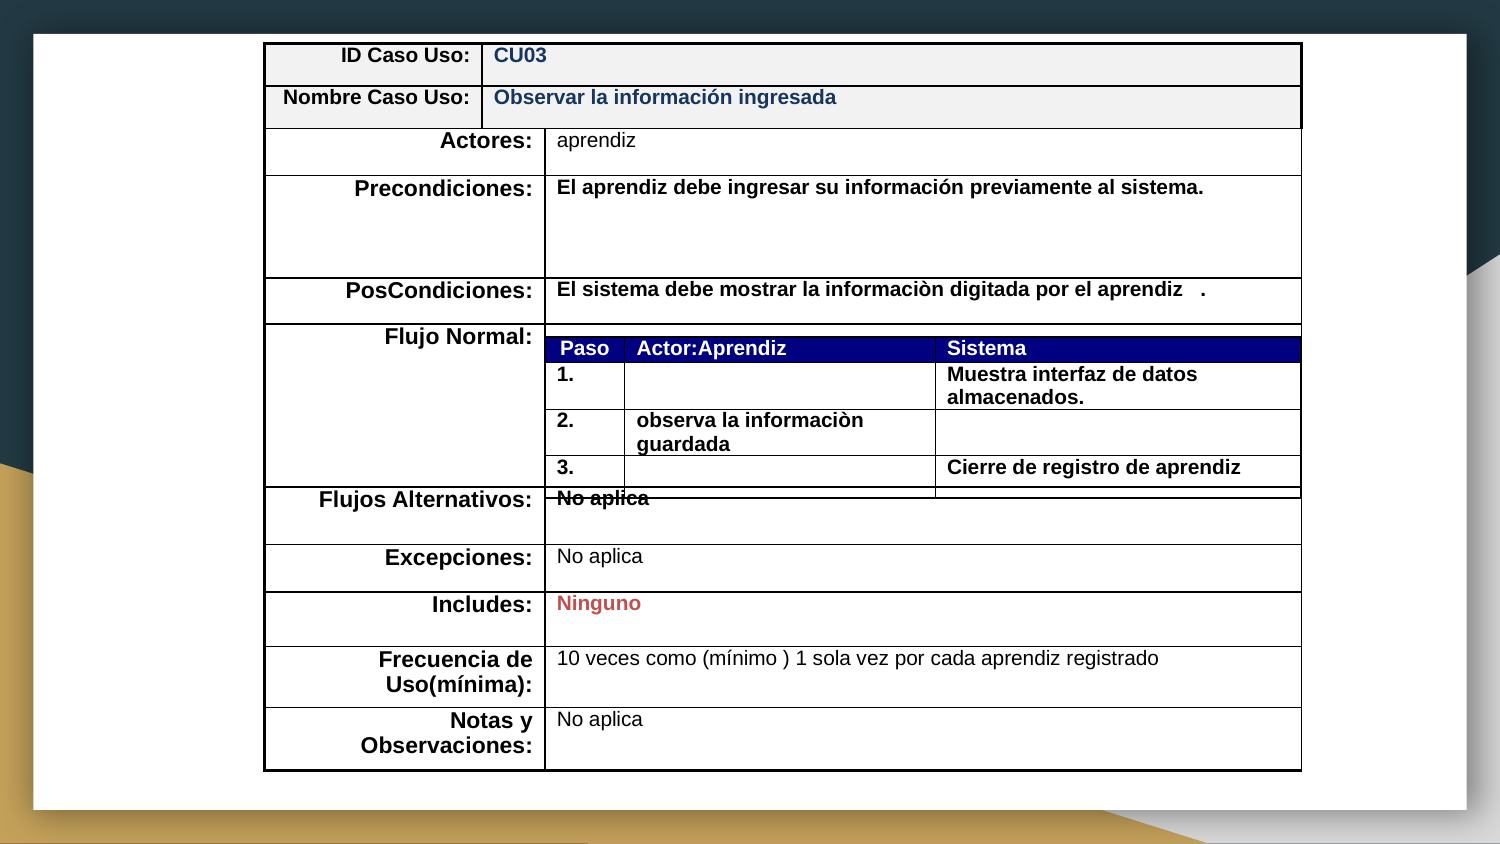

| ID Caso Uso: | CU03 |  |
| --- | --- | --- |
| Nombre Caso Uso: | Observar la información ingresada |  |
| Actores: |  | aprendiz |
| Precondiciones: |  | El aprendiz debe ingresar su información previamente al sistema. |
| PosCondiciones: |  | El sistema debe mostrar la informaciòn digitada por el aprendiz . |
| Flujo Normal: |  |  |
| Flujos Alternativos: |  | No aplica |
| Excepciones: |  | No aplica |
| Includes: |  | Ninguno |
| Frecuencia de Uso(mínima): |  | 10 veces como (mínimo ) 1 sola vez por cada aprendiz registrado |
| Notas y Observaciones: |  | No aplica |
| Paso | Actor:Aprendiz | Sistema |
| --- | --- | --- |
| 1. |  | Muestra interfaz de datos almacenados. |
| 2. | observa la informaciòn guardada |  |
| 3. |  | Cierre de registro de aprendiz |